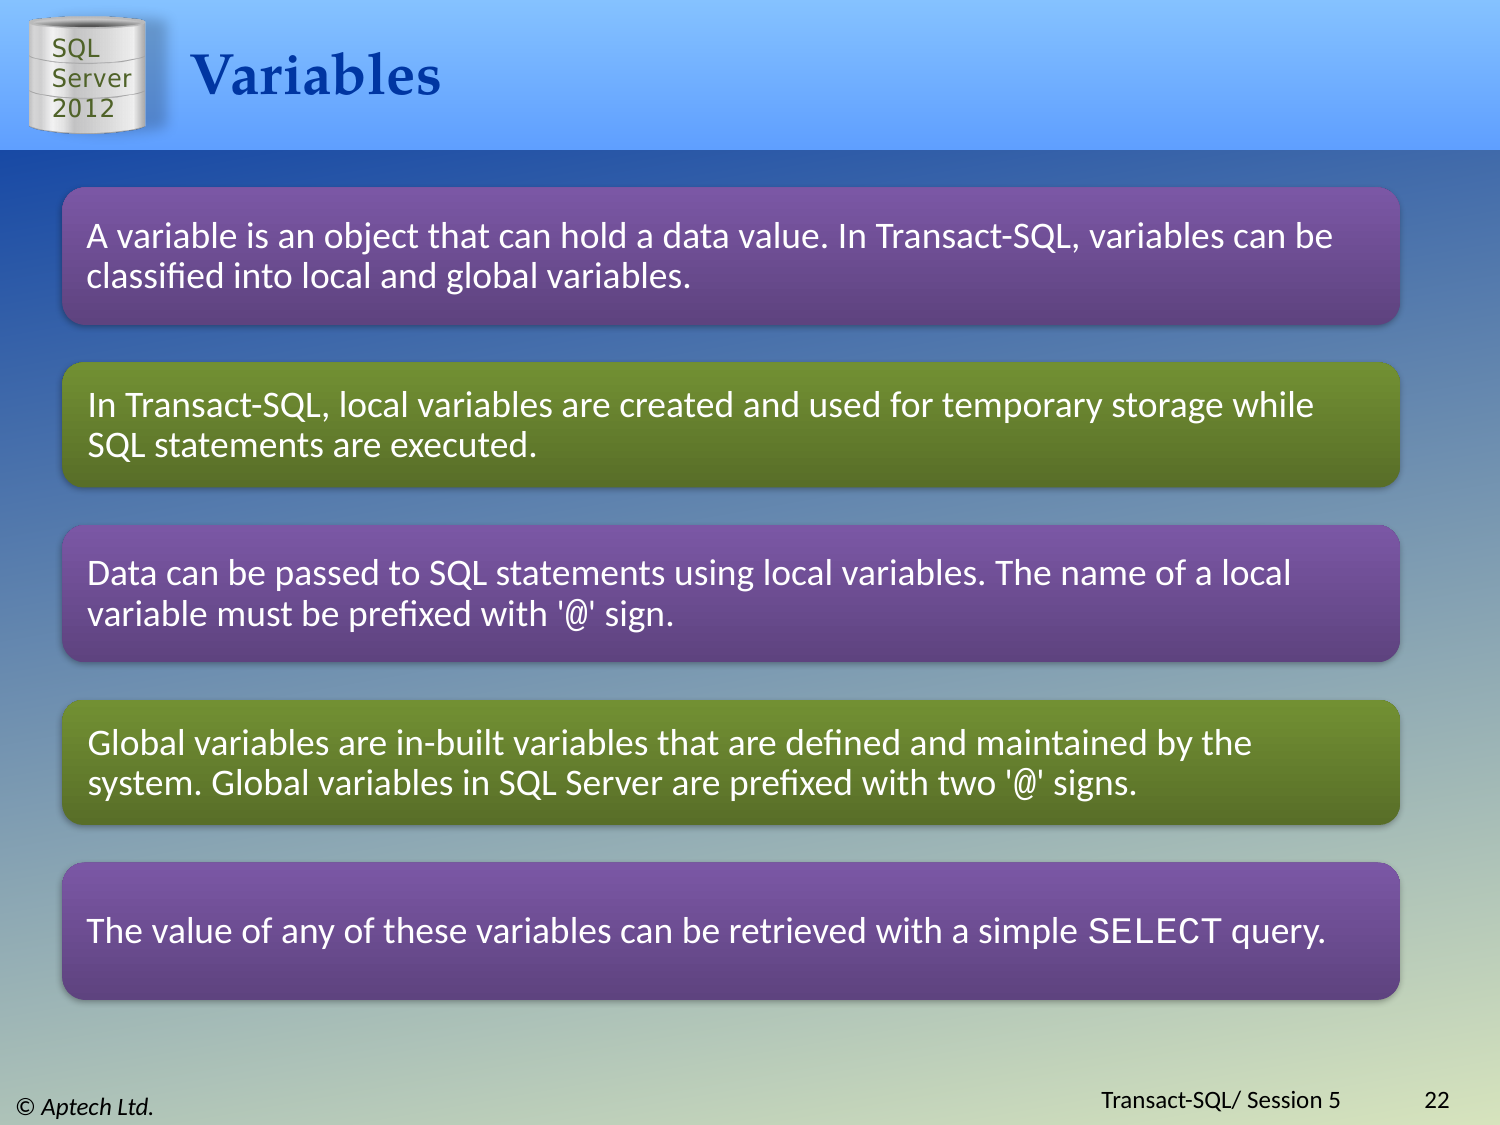

# Variables

A variable is an object that can hold a data value. In Transact-SQL, variables can be classified into local and global variables.

In Transact-SQL, local variables are created and used for temporary storage while SQL statements are executed.

Data can be passed to SQL statements using local variables. The name of a local variable must be prefixed with '@' sign.

Global variables are in-built variables that are defined and maintained by the system. Global variables in SQL Server are prefixed with two '@' signs.

The value of any of these variables can be retrieved with a simple SELECT query.
Transact-SQL/ Session 5
22